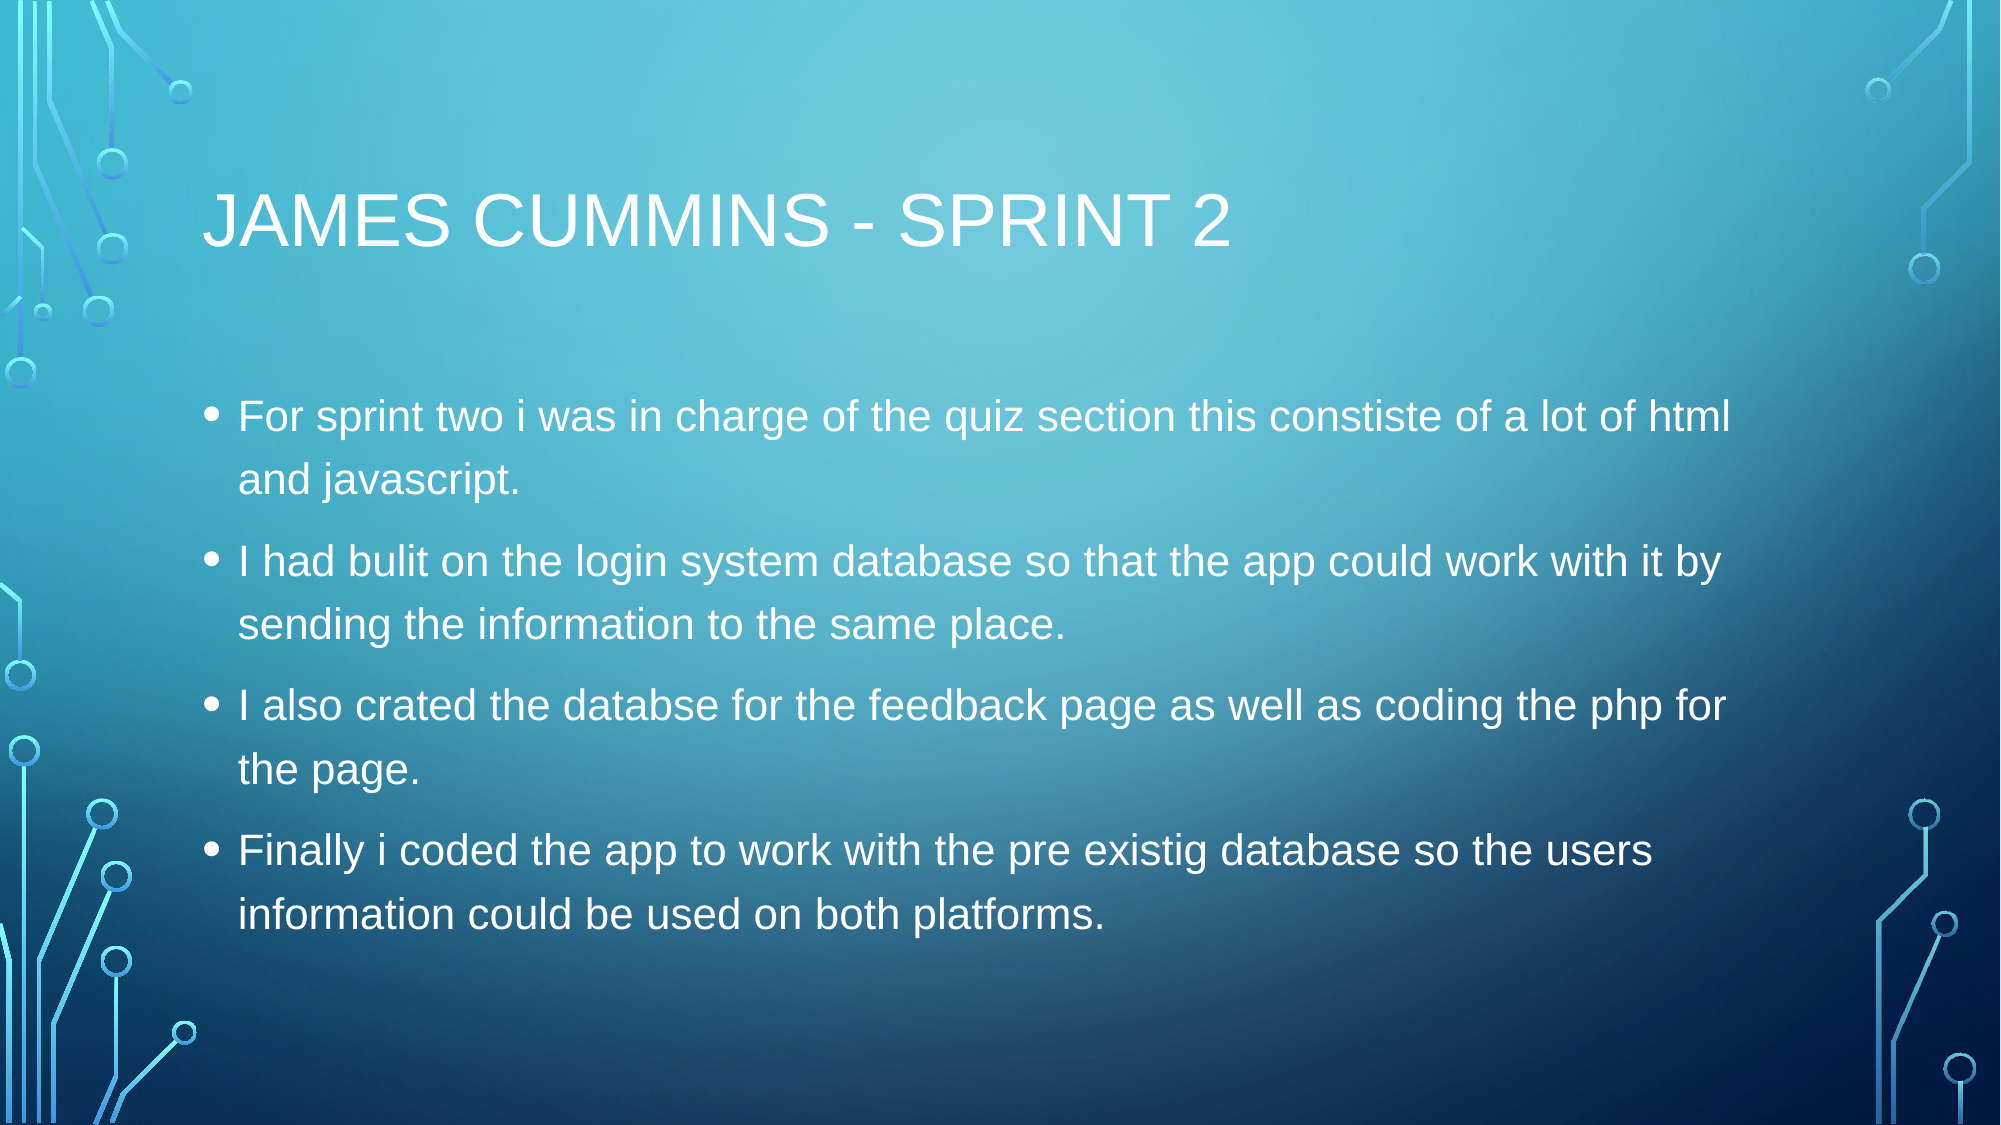

# James Cummins - Sprint 2
For sprint two i was in charge of the quiz section this constiste of a lot of html and javascript.
I had bulit on the login system database so that the app could work with it by sending the information to the same place.
I also crated the databse for the feedback page as well as coding the php for the page.
Finally i coded the app to work with the pre existig database so the users information could be used on both platforms.